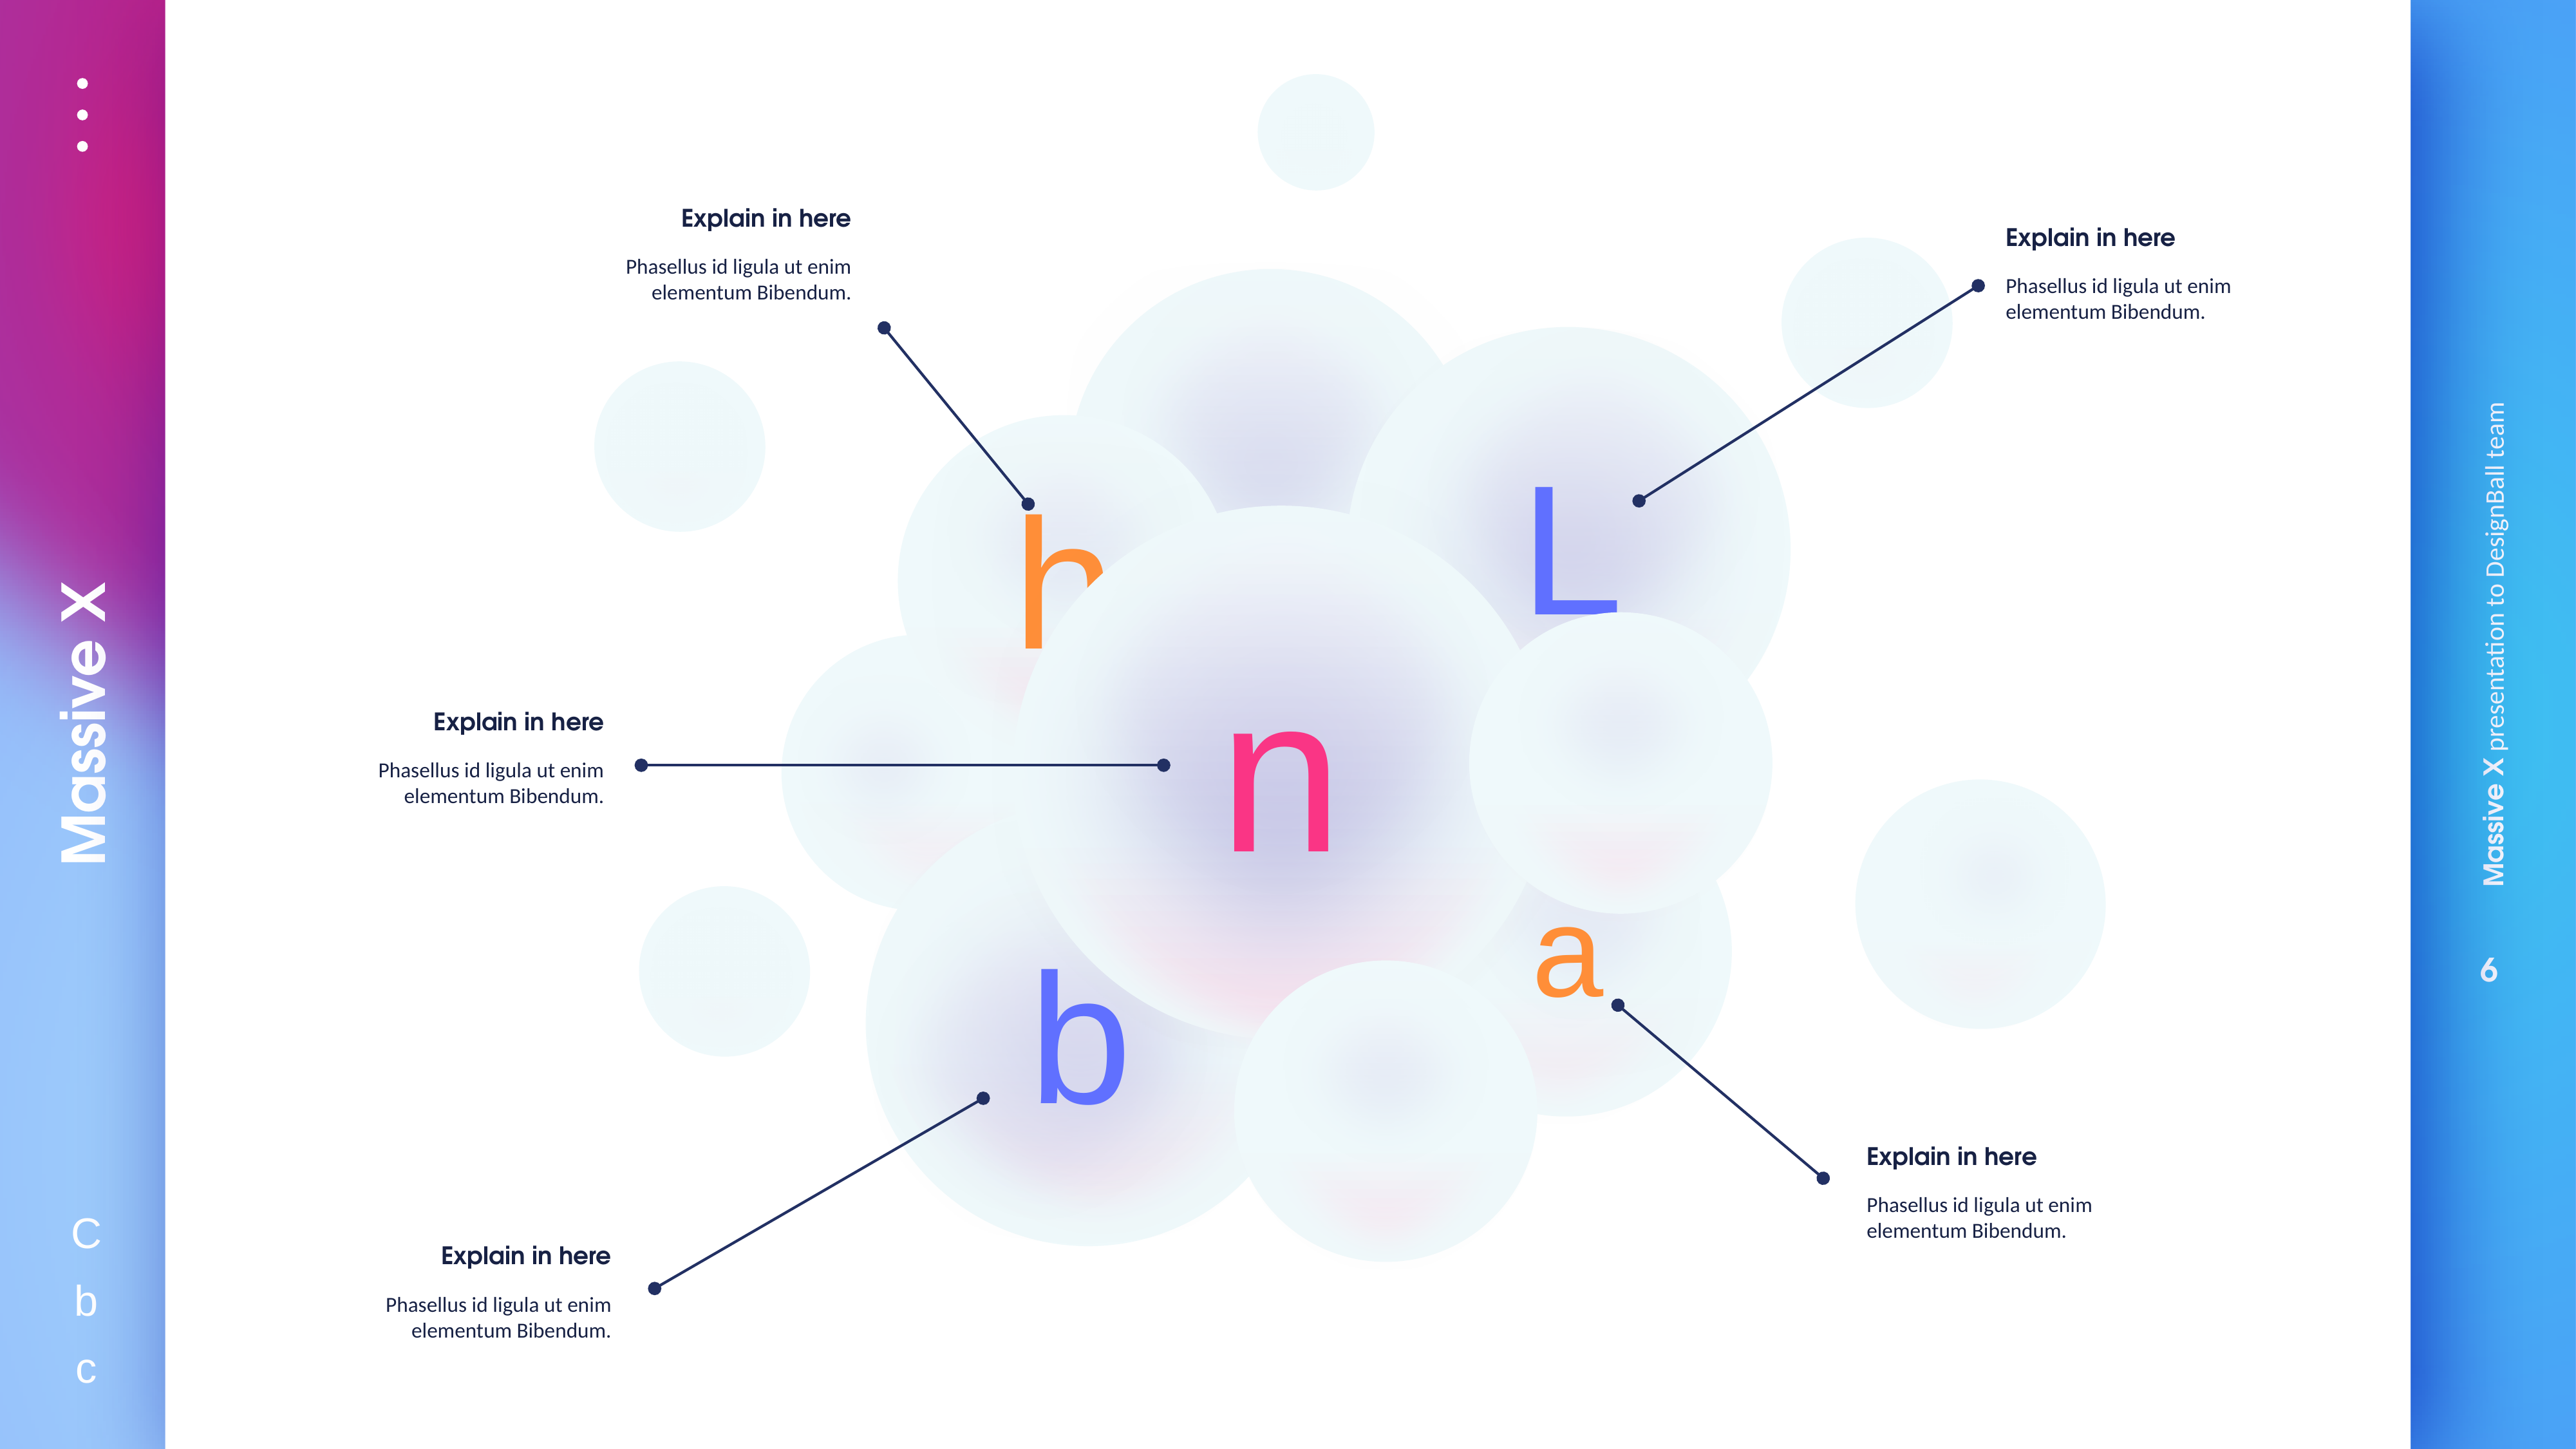

Explain in here
Phasellus id ligula ut enim elementum Bibendum.

Explain in here
Phasellus id ligula ut enim elementum Bibendum.

L

h

n

Explain in here
Phasellus id ligula ut enim elementum Bibendum.

a

b

Explain in here
Phasellus id ligula ut enim elementum Bibendum.
Explain in here
Phasellus id ligula ut enim elementum Bibendum.